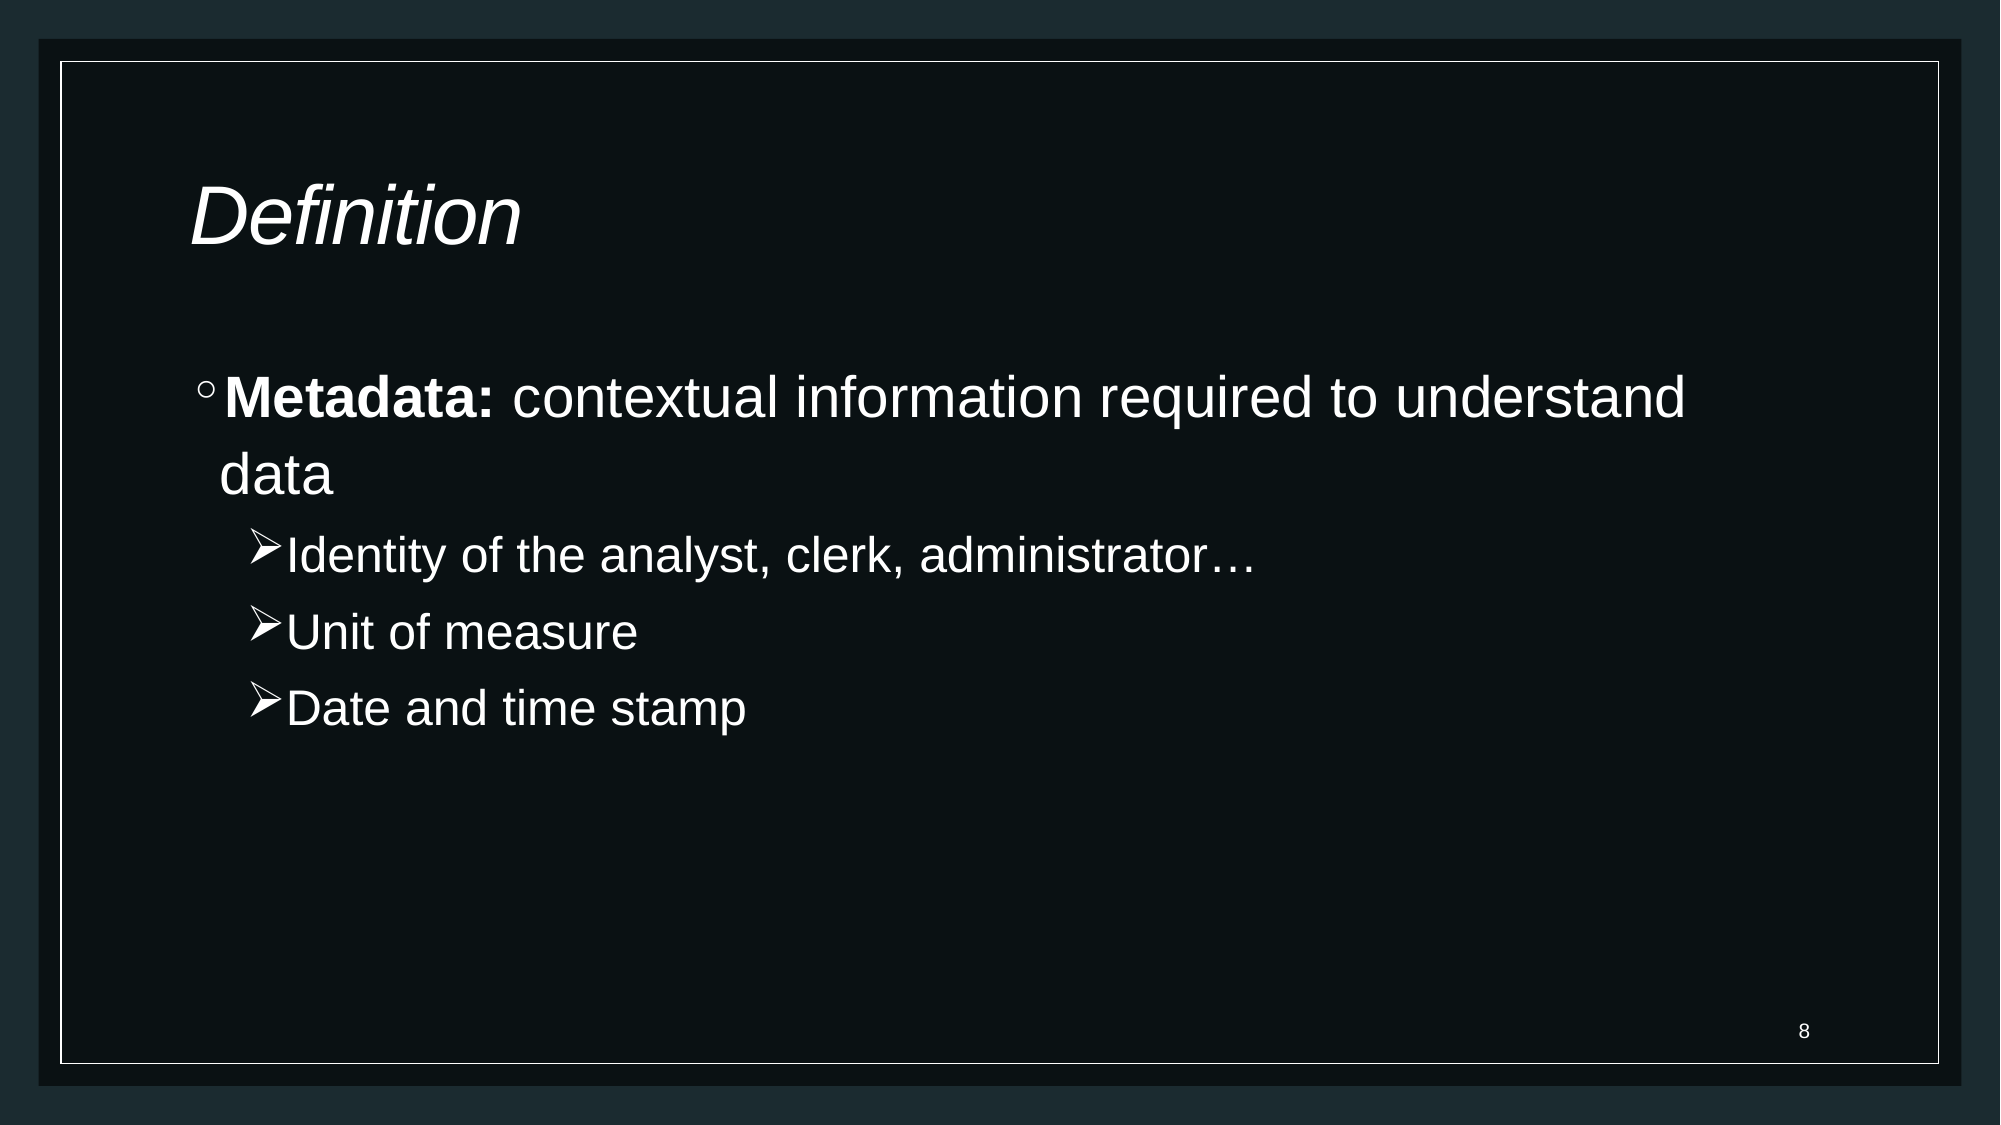

# Definition
Metadata: contextual information required to understand data
Identity of the analyst, clerk, administrator…
Unit of measure
Date and time stamp
8